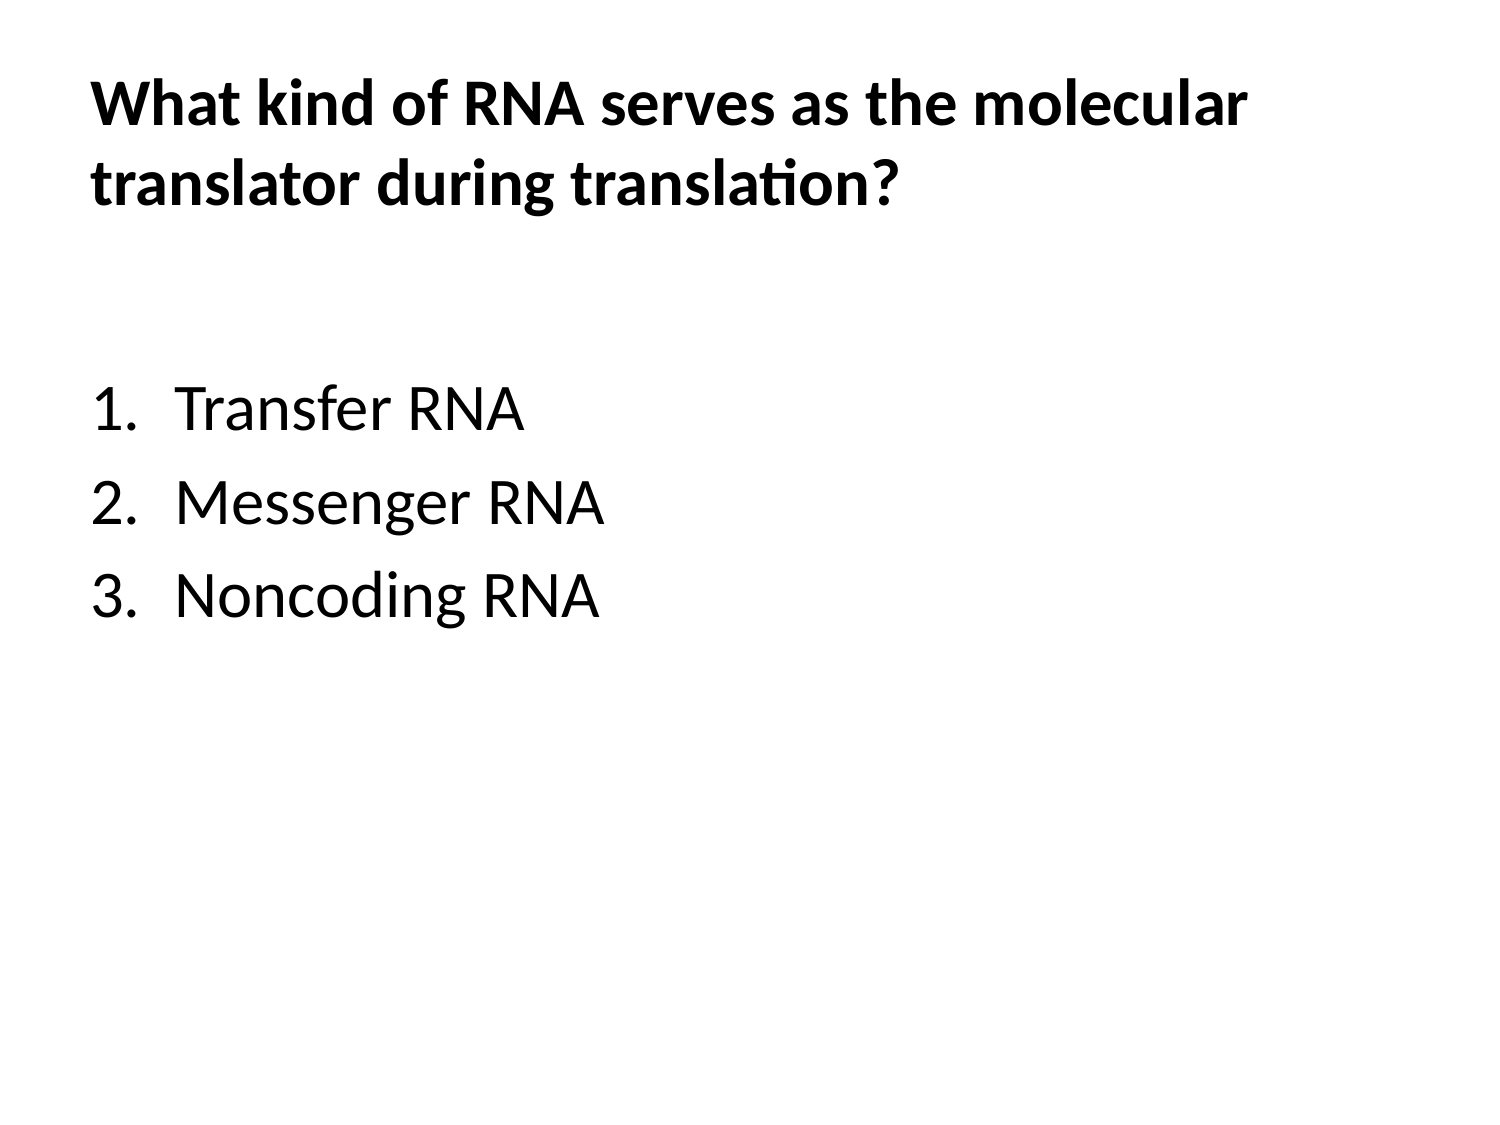

# What kind of RNA serves as the molecular translator during translation?
Transfer RNA
Messenger RNA
Noncoding RNA